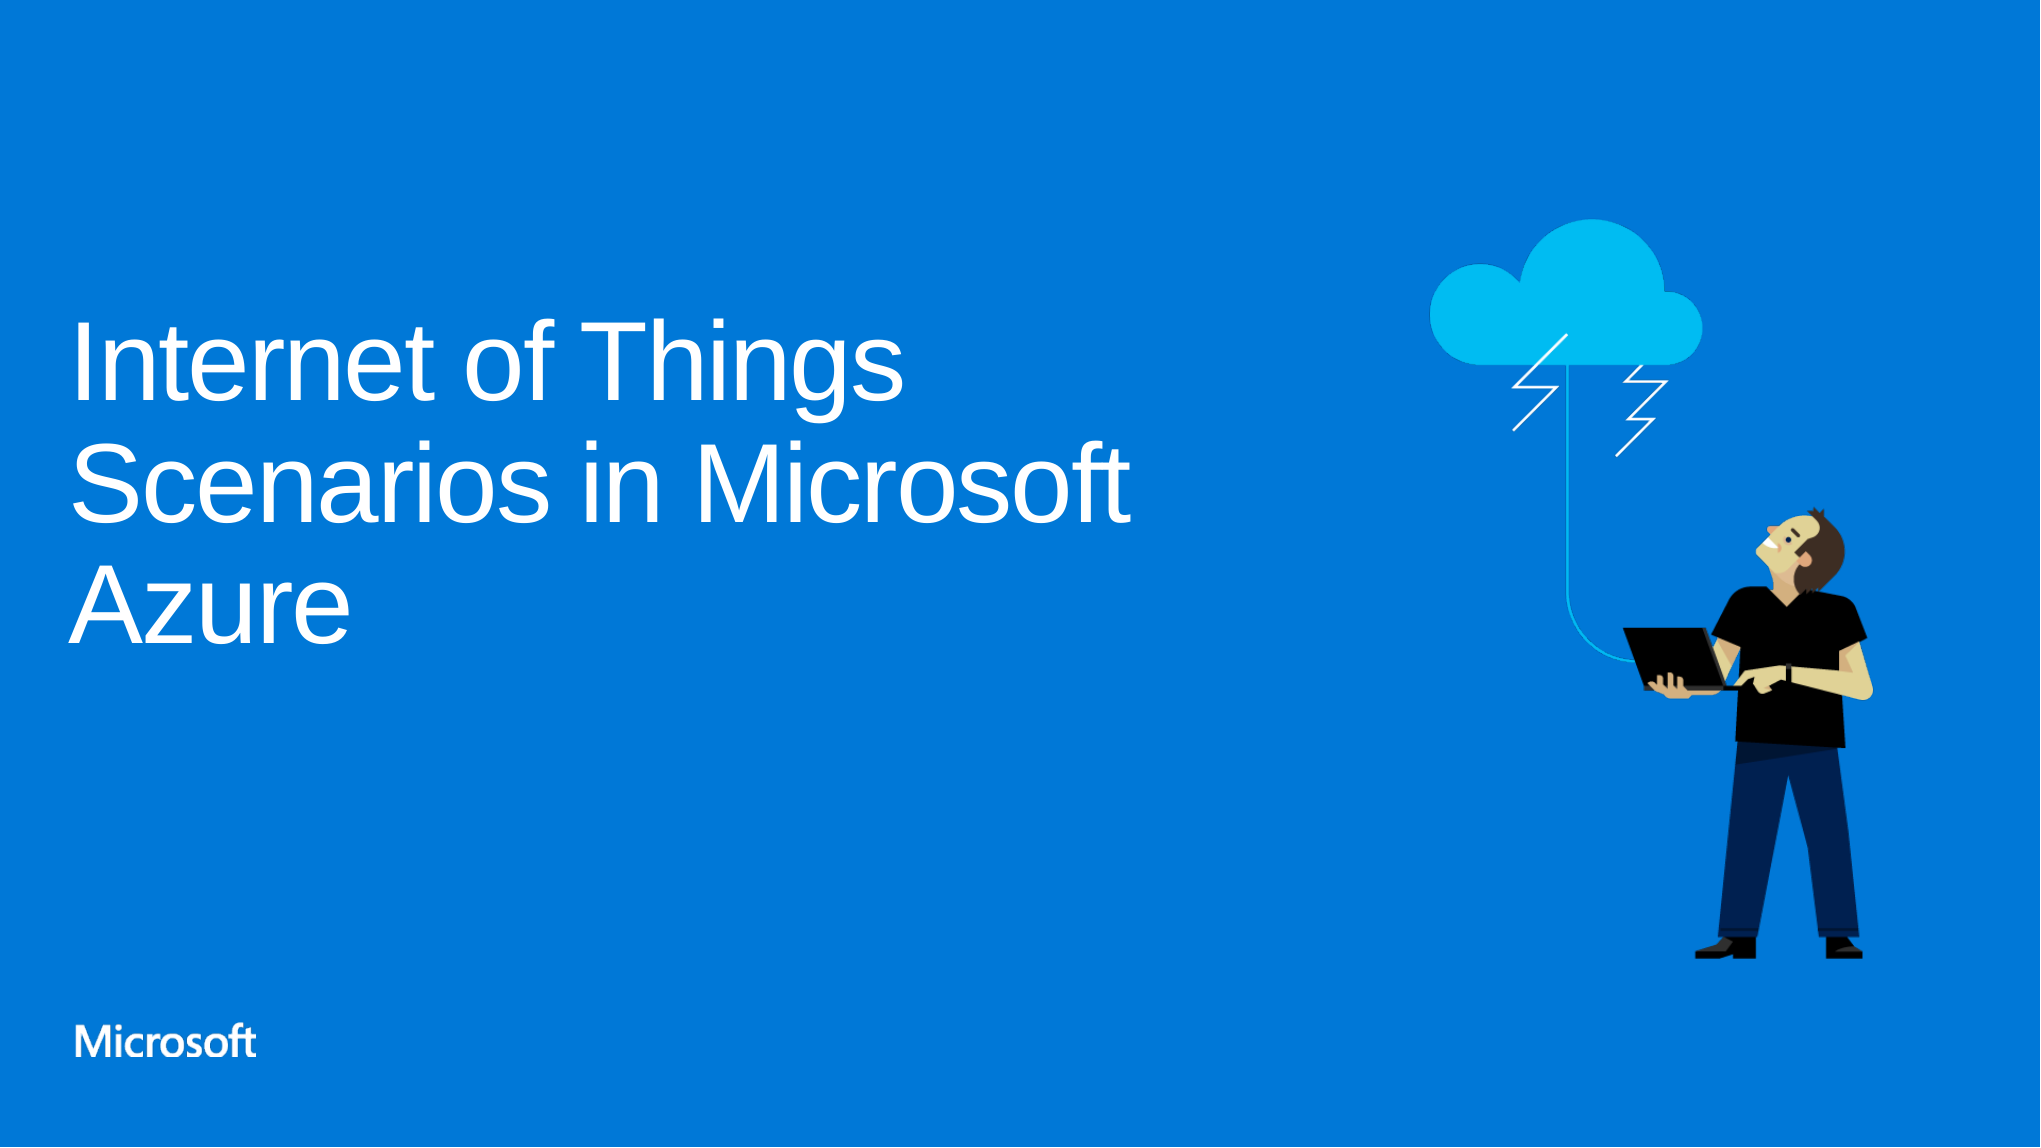

# Internet of Things Scenarios in Microsoft Azure